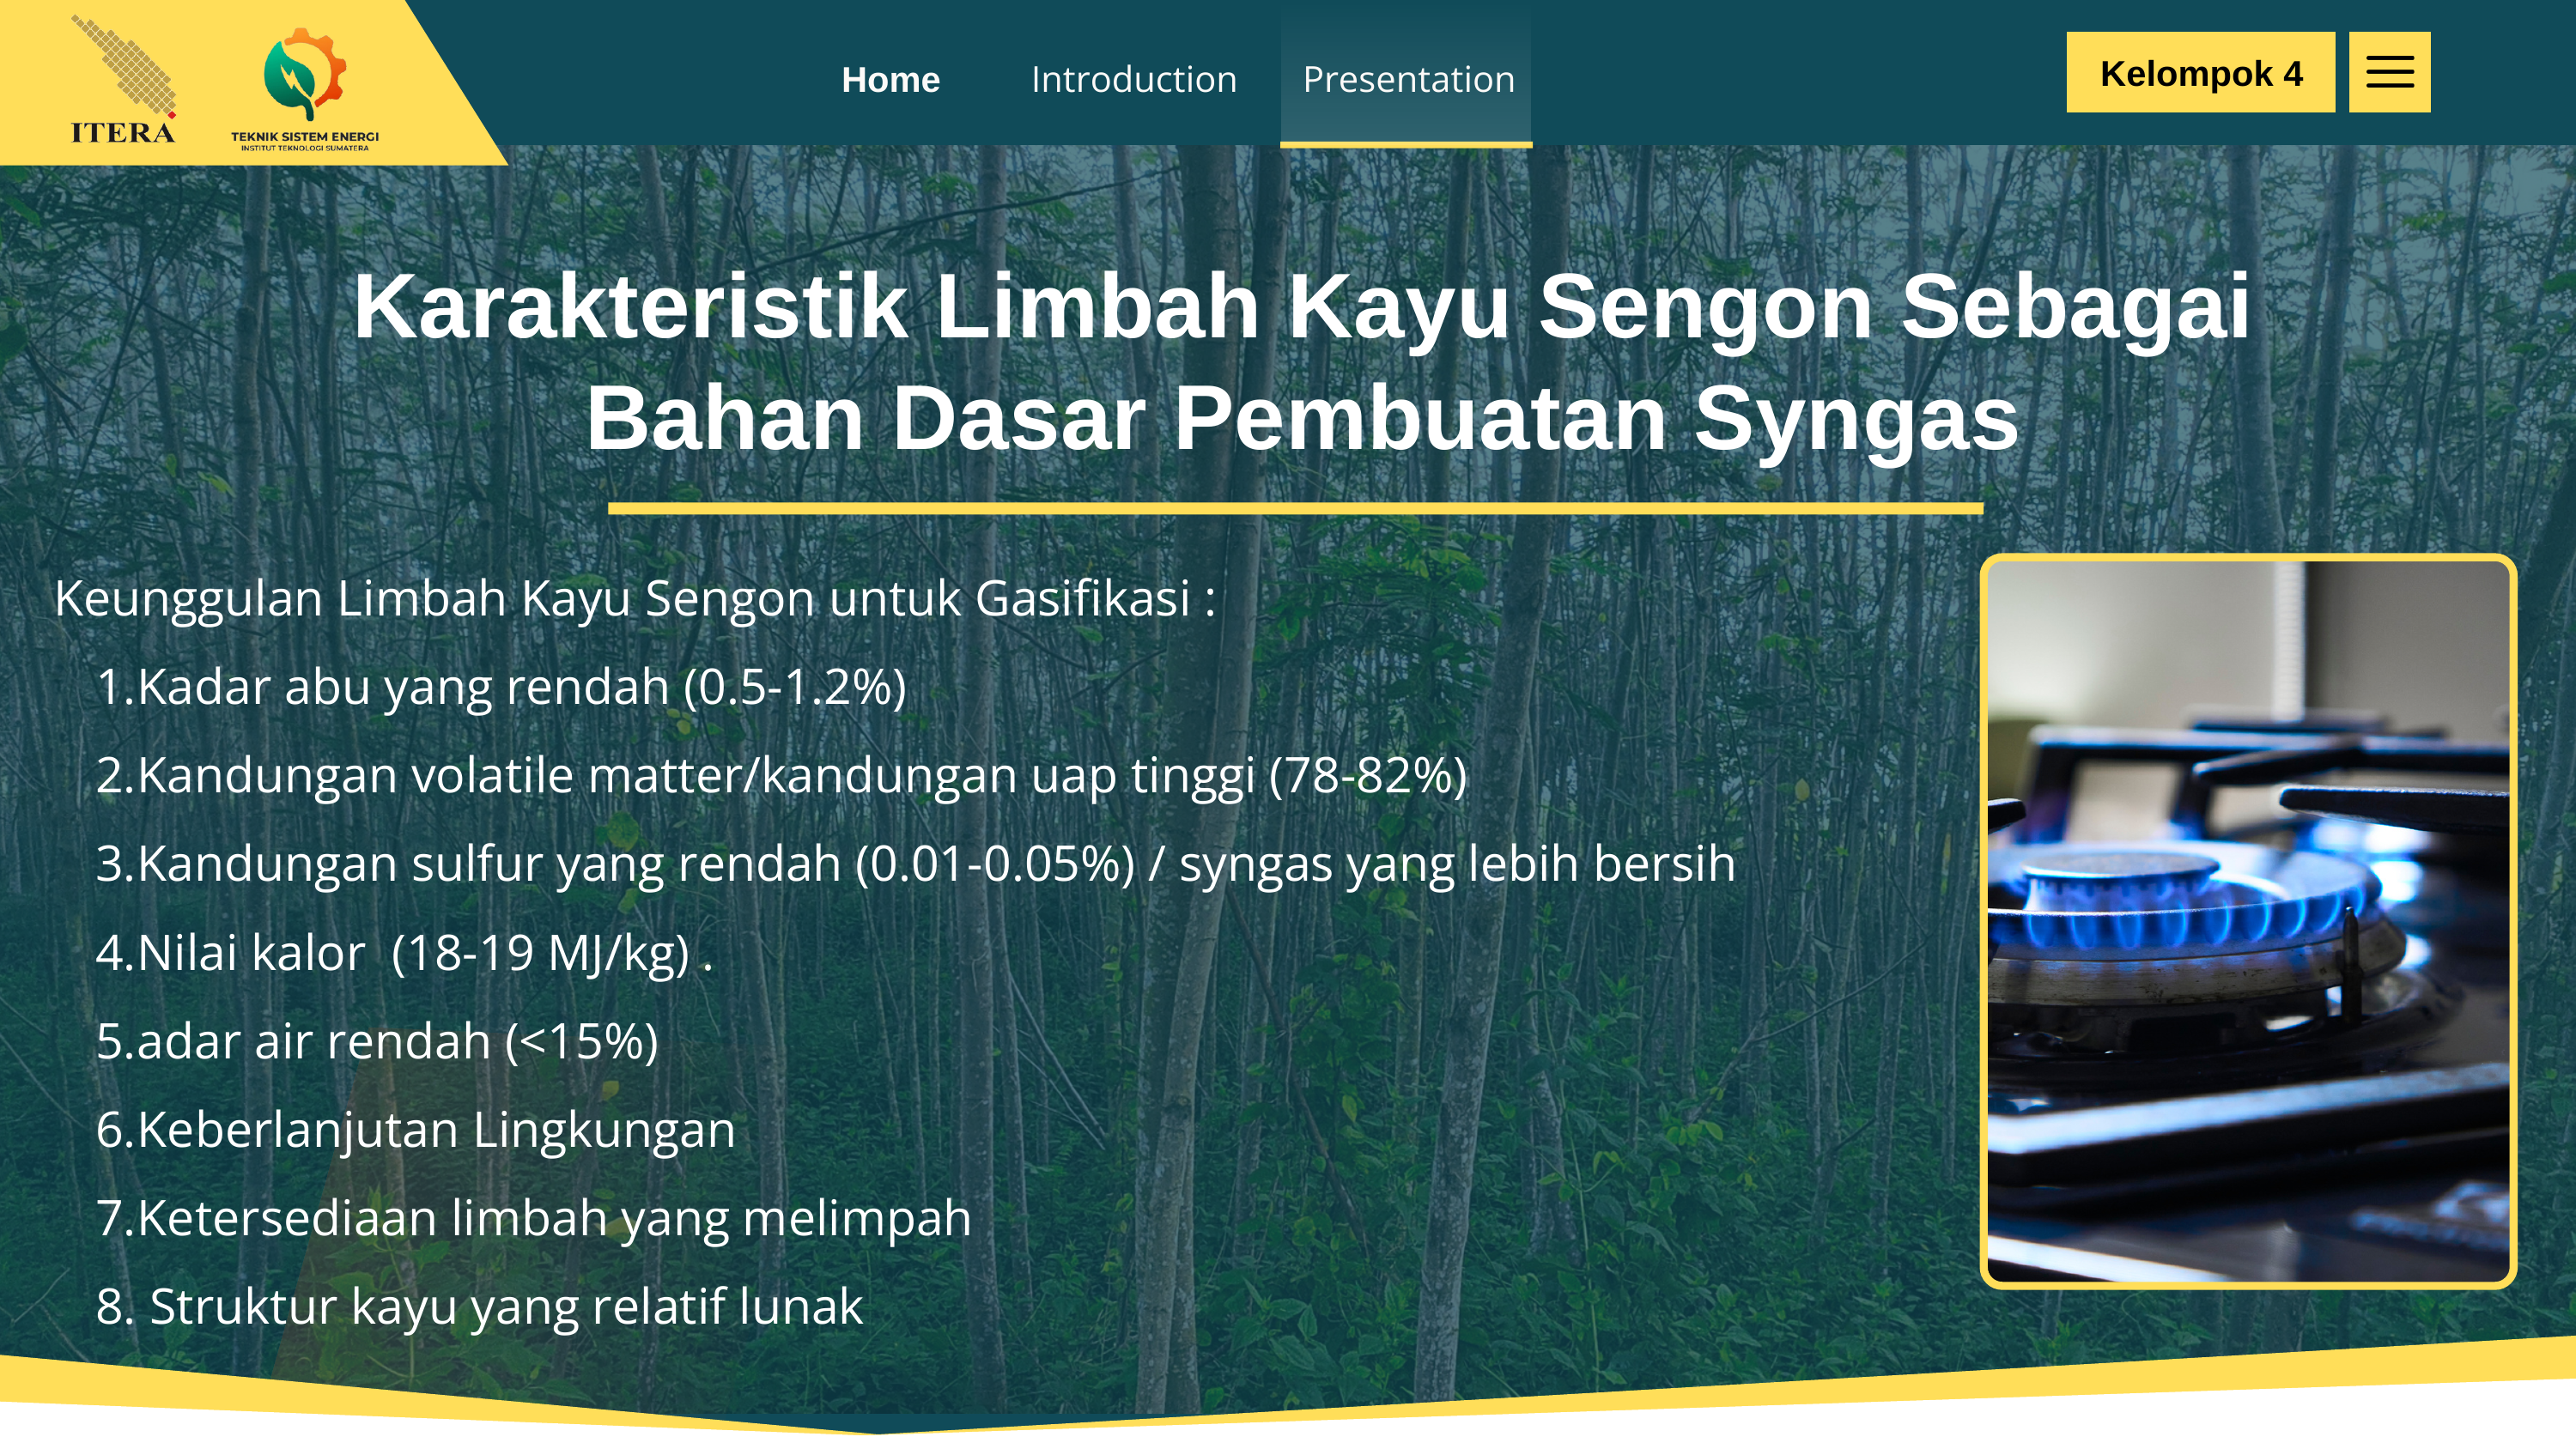

Kelompok 4

Home
Introduction
Presentation

Karakteristik Limbah Kayu Sengon Sebagai Bahan Dasar Pembuatan Syngas

Keunggulan Limbah Kayu Sengon untuk Gasifikasi :
Kadar abu yang rendah (0.5-1.2%)
Kandungan volatile matter/kandungan uap tinggi (78-82%)
Kandungan sulfur yang rendah (0.01-0.05%) / syngas yang lebih bersih
Nilai kalor  (18-19 MJ/kg) .
adar air rendah (<15%)
Keberlanjutan Lingkungan
Ketersediaan limbah yang melimpah
 Struktur kayu yang relatif lunak